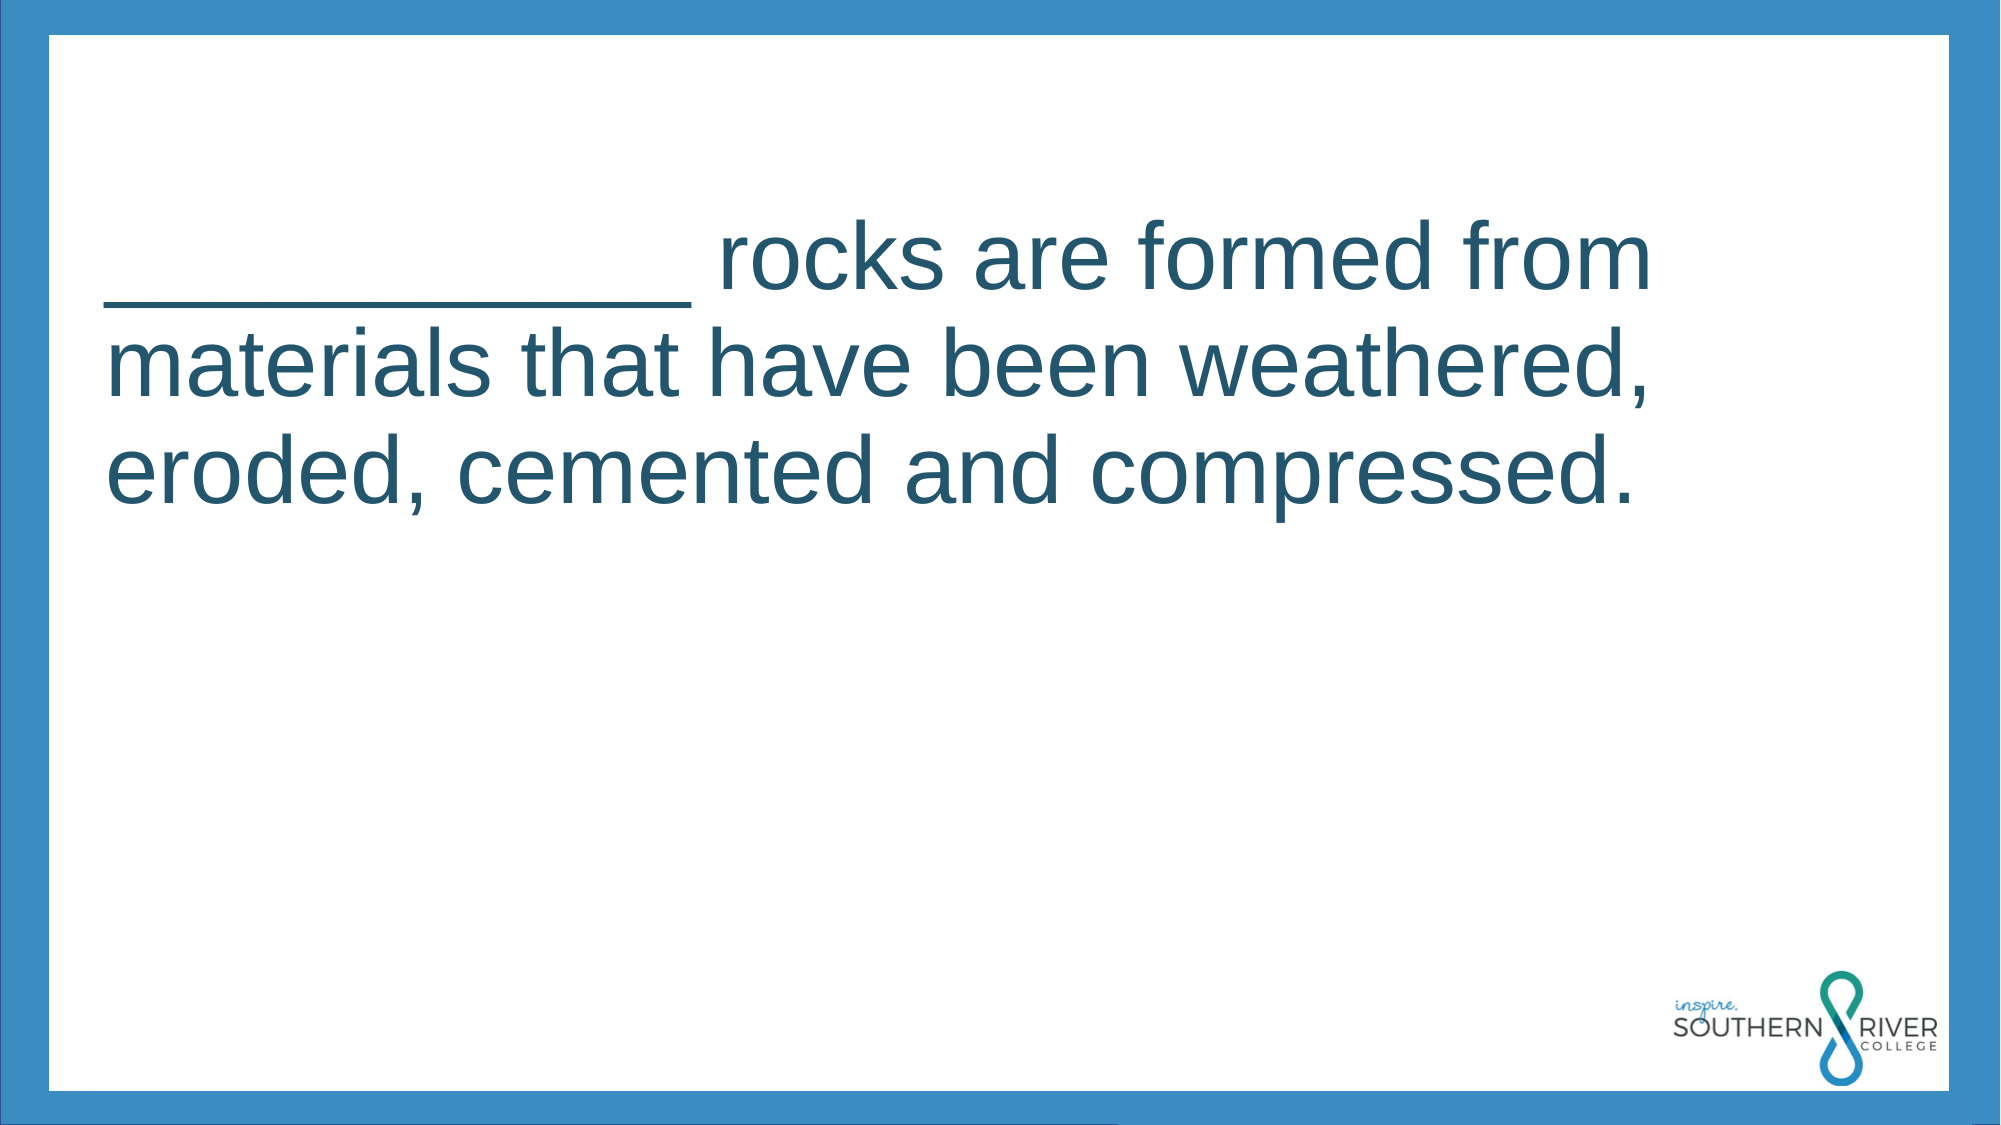

___________ rocks are formed from materials that have been weathered, eroded, cemented and compressed.